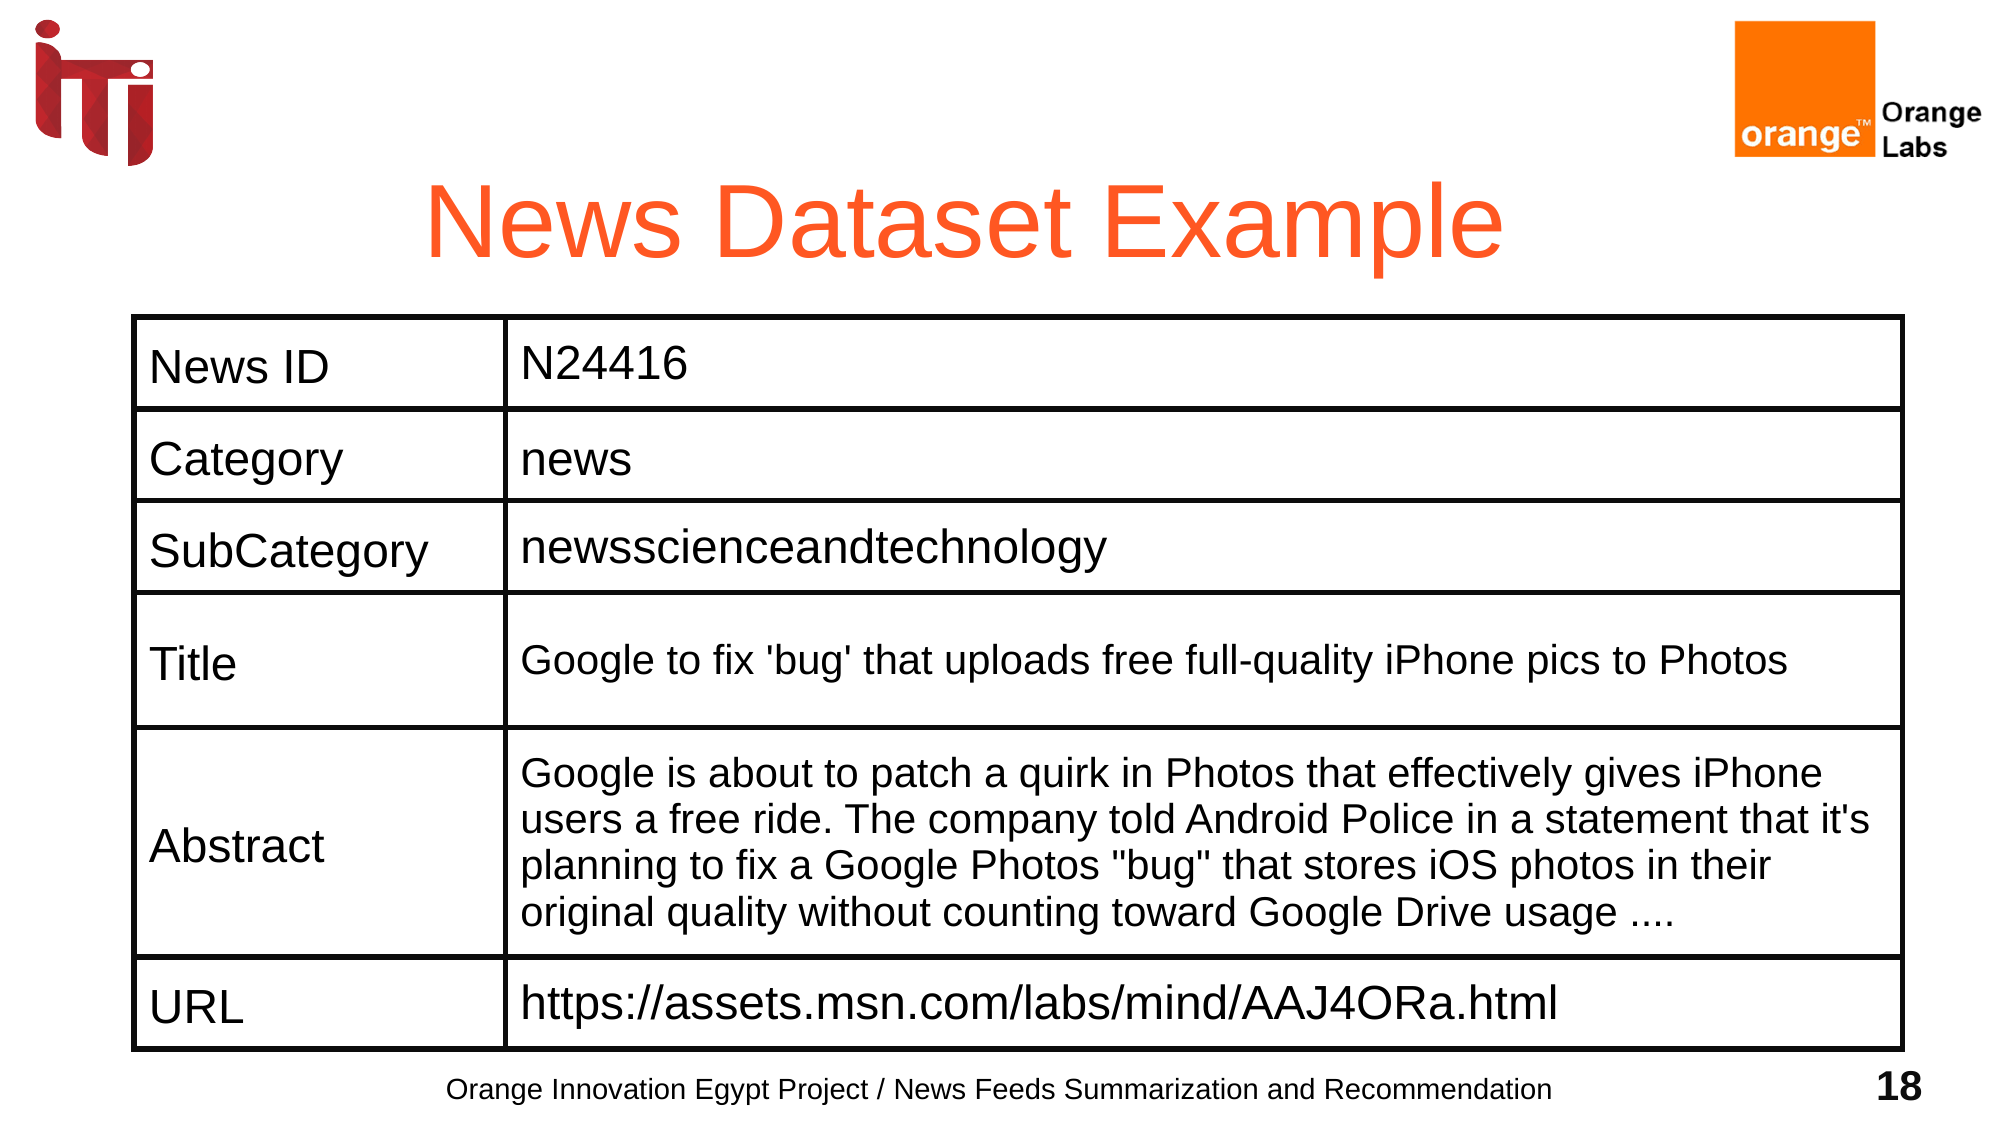

# News Dataset Example

| News ID | N24416 |
| --- | --- |
| Category | news |
| SubCategory | newsscienceandtechnology |
| Title | Google to fix 'bug' that uploads free full-quality iPhone pics to Photos |
| Abstract | Google is about to patch a quirk in Photos that effectively gives iPhone users a free ride. The company told Android Police in a statement that it's planning to fix a Google Photos "bug" that stores iOS photos in their original quality without counting toward Google Drive usage .... |
| URL | https://assets.msn.com/labs/mind/AAJ4ORa.html |
18